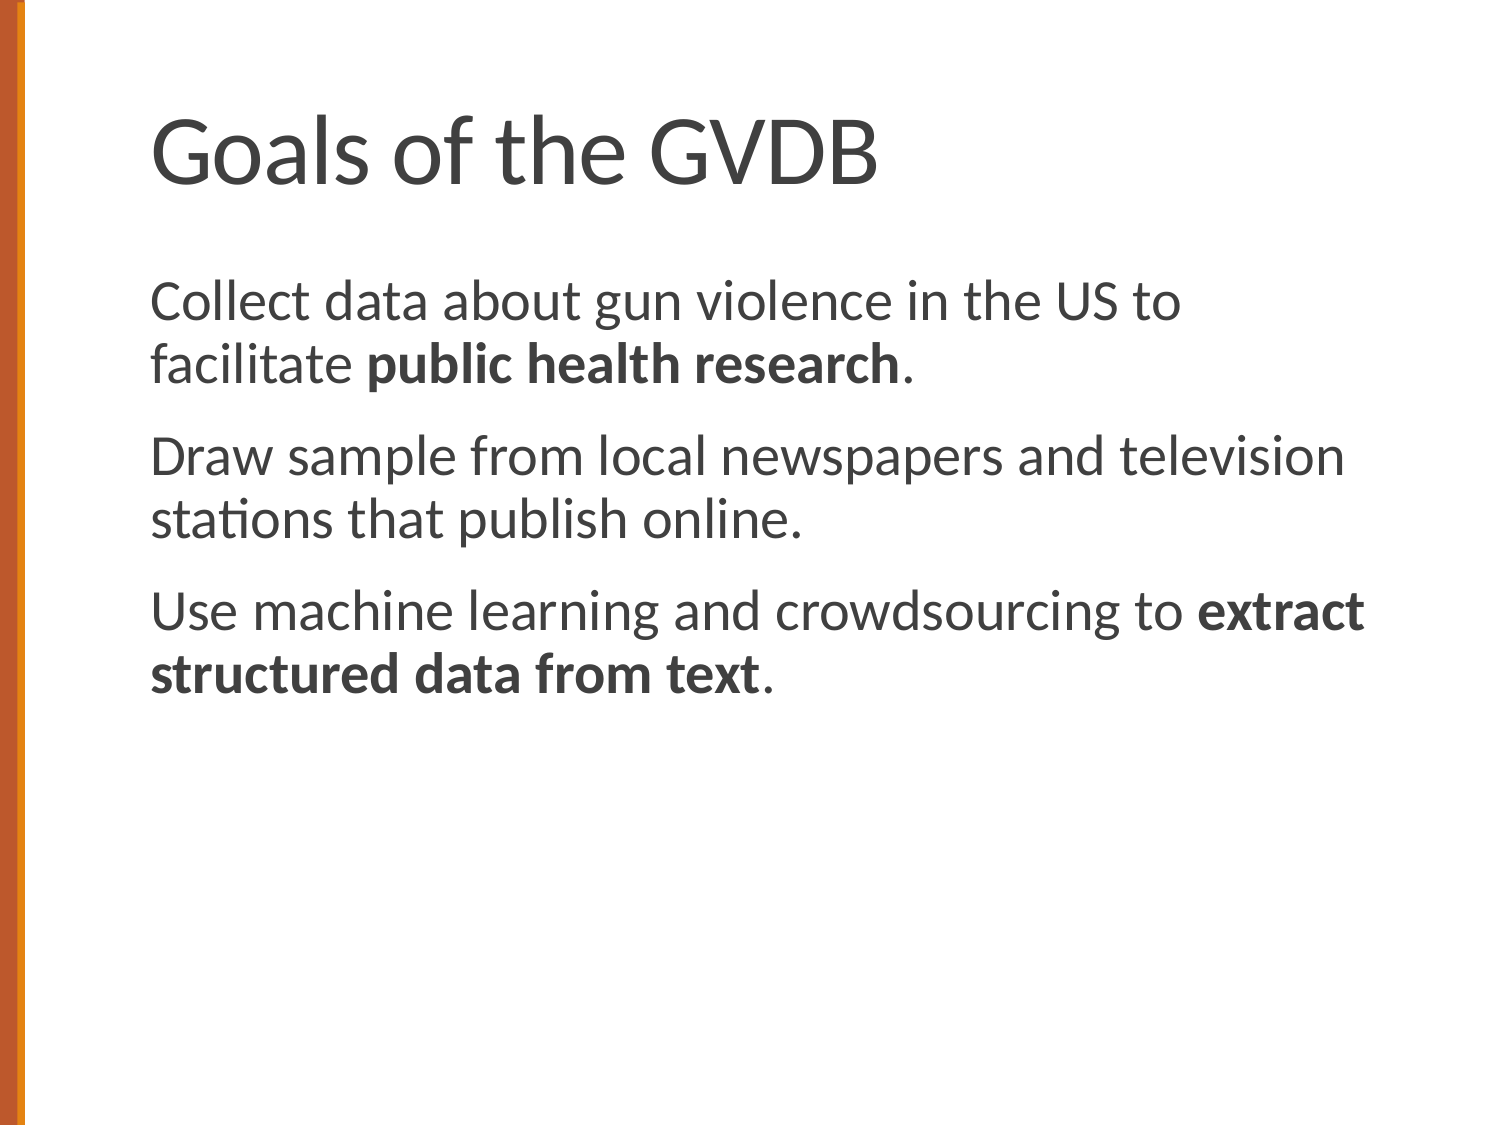

# Goals of the GVDB
Collect data about gun violence in the US to facilitate public health research.
Draw sample from local newspapers and television stations that publish online.
Use machine learning and crowdsourcing to extract structured data from text.